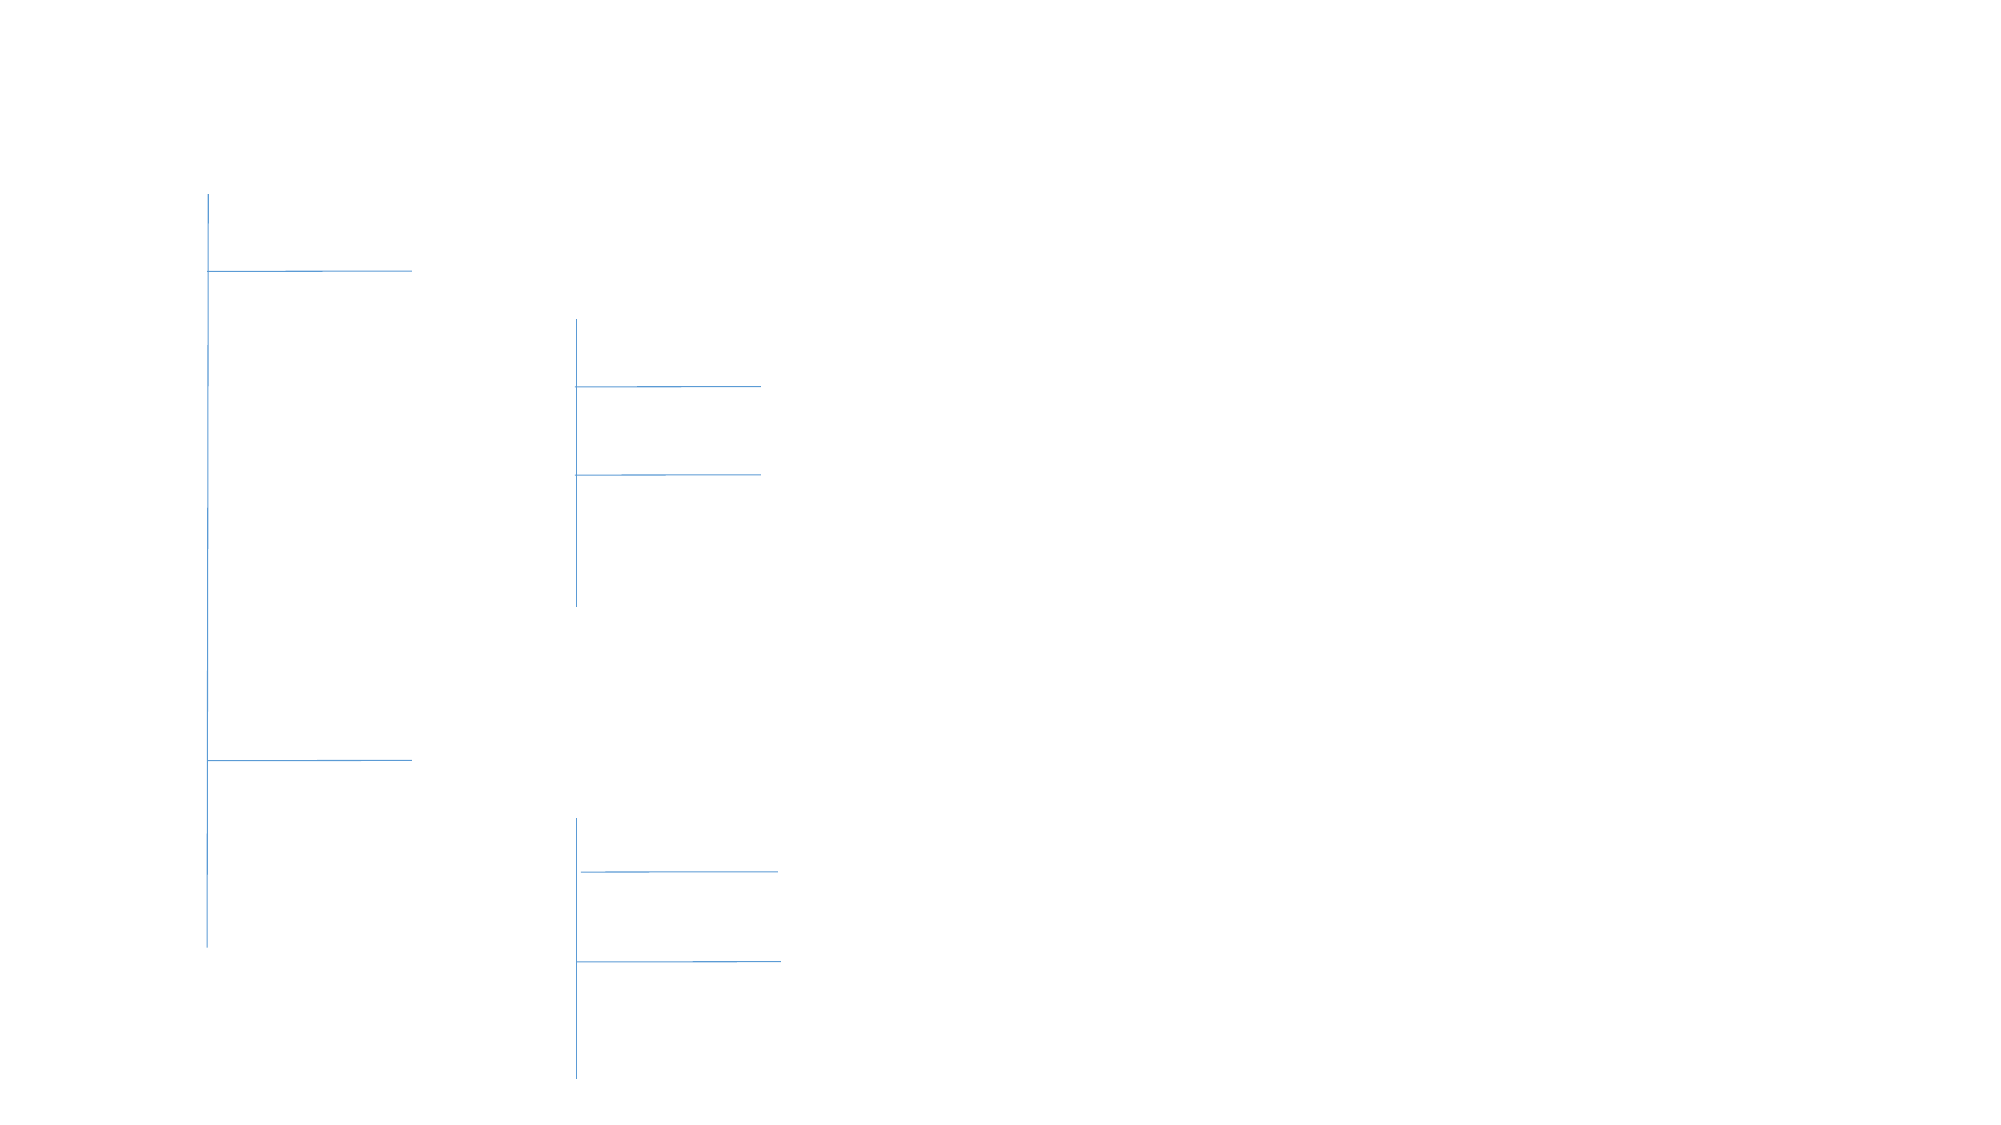

Z10000Z000A
Finished Product 1 Z000A

Z11000Z000A
Semmi Finished Product 1A Z000A

Z11010Z000A
Raw Material 1A1 Z000A

Z11020Z000A
Raw Material 1A2 Z000A

Z12000Z000A
Semmi Finished Product 1B Z000A

Z12010Z000A
Raw Material 1B1 Z000A

Z12020Z000A
Raw Material 1B2 Z000A